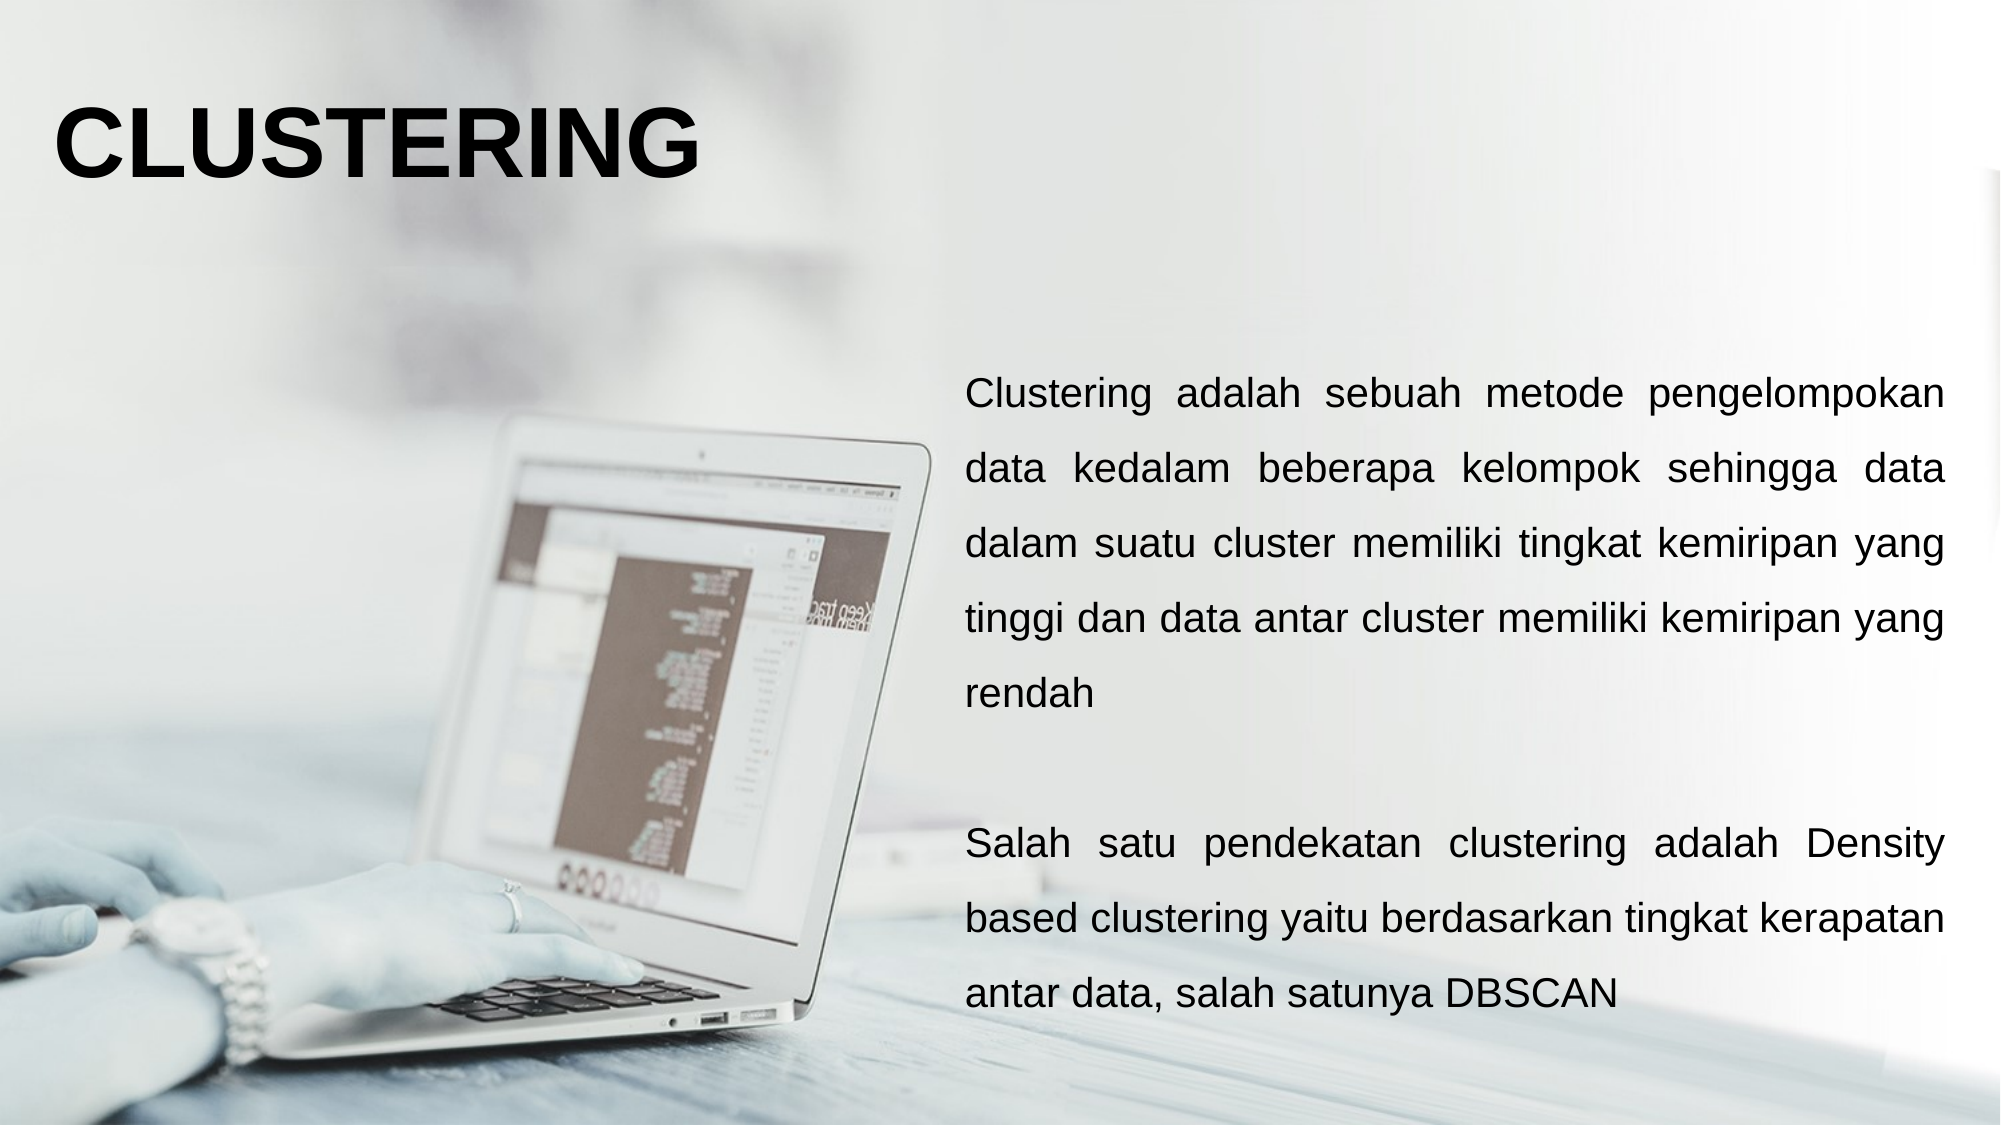

CLUSTERING
Clustering adalah sebuah metode pengelompokan data kedalam beberapa kelompok sehingga data dalam suatu cluster memiliki tingkat kemiripan yang tinggi dan data antar cluster memiliki kemiripan yang rendah

Salah satu pendekatan clustering adalah Density based clustering yaitu berdasarkan tingkat kerapatan antar data, salah satunya DBSCAN